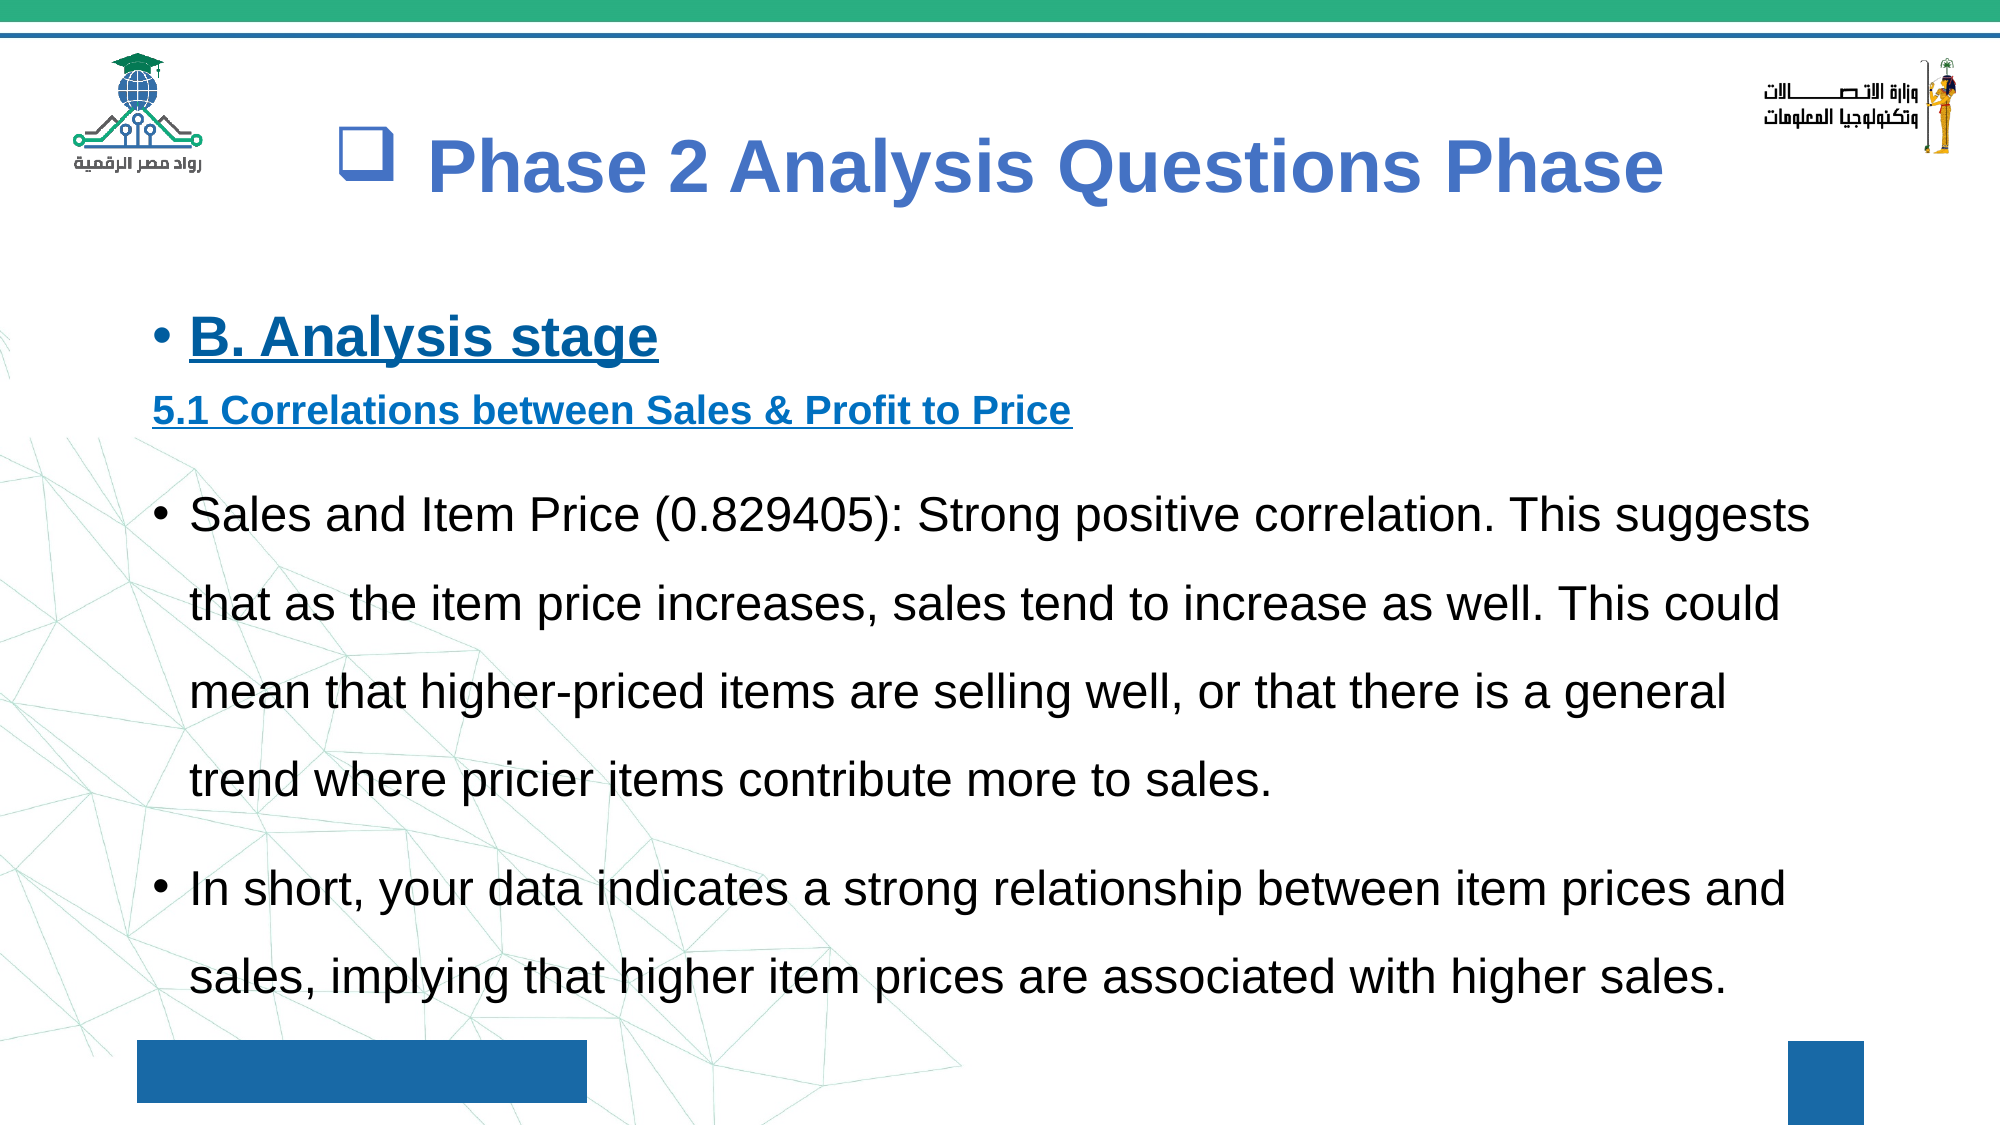

# Phase 2 Analysis Questions Phase
B. Analysis stage
5.1 Correlations between Sales & Profit to Price
Sales and Item Price (0.829405): Strong positive correlation. This suggests that as the item price increases, sales tend to increase as well. This could mean that higher-priced items are selling well, or that there is a general trend where pricier items contribute more to sales.
In short, your data indicates a strong relationship between item prices and sales, implying that higher item prices are associated with higher sales.